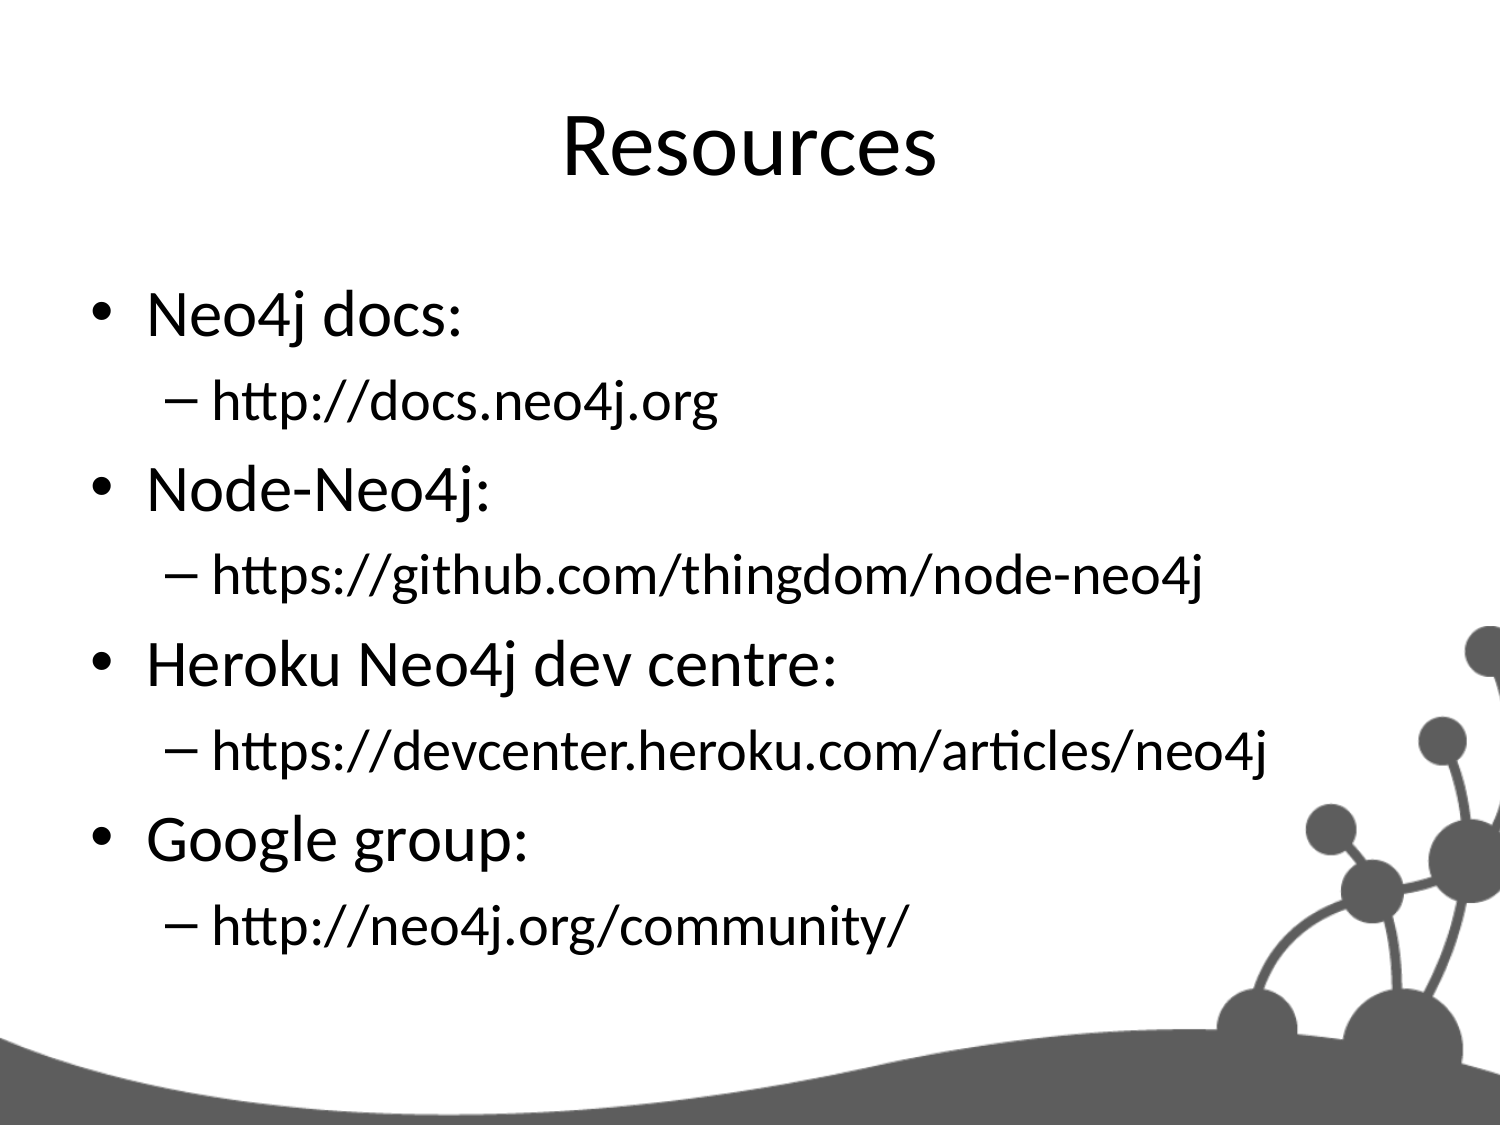

# Resources
Neo4j docs:
http://docs.neo4j.org
Node-Neo4j:
https://github.com/thingdom/node-neo4j
Heroku Neo4j dev centre:
https://devcenter.heroku.com/articles/neo4j
Google group:
http://neo4j.org/community/